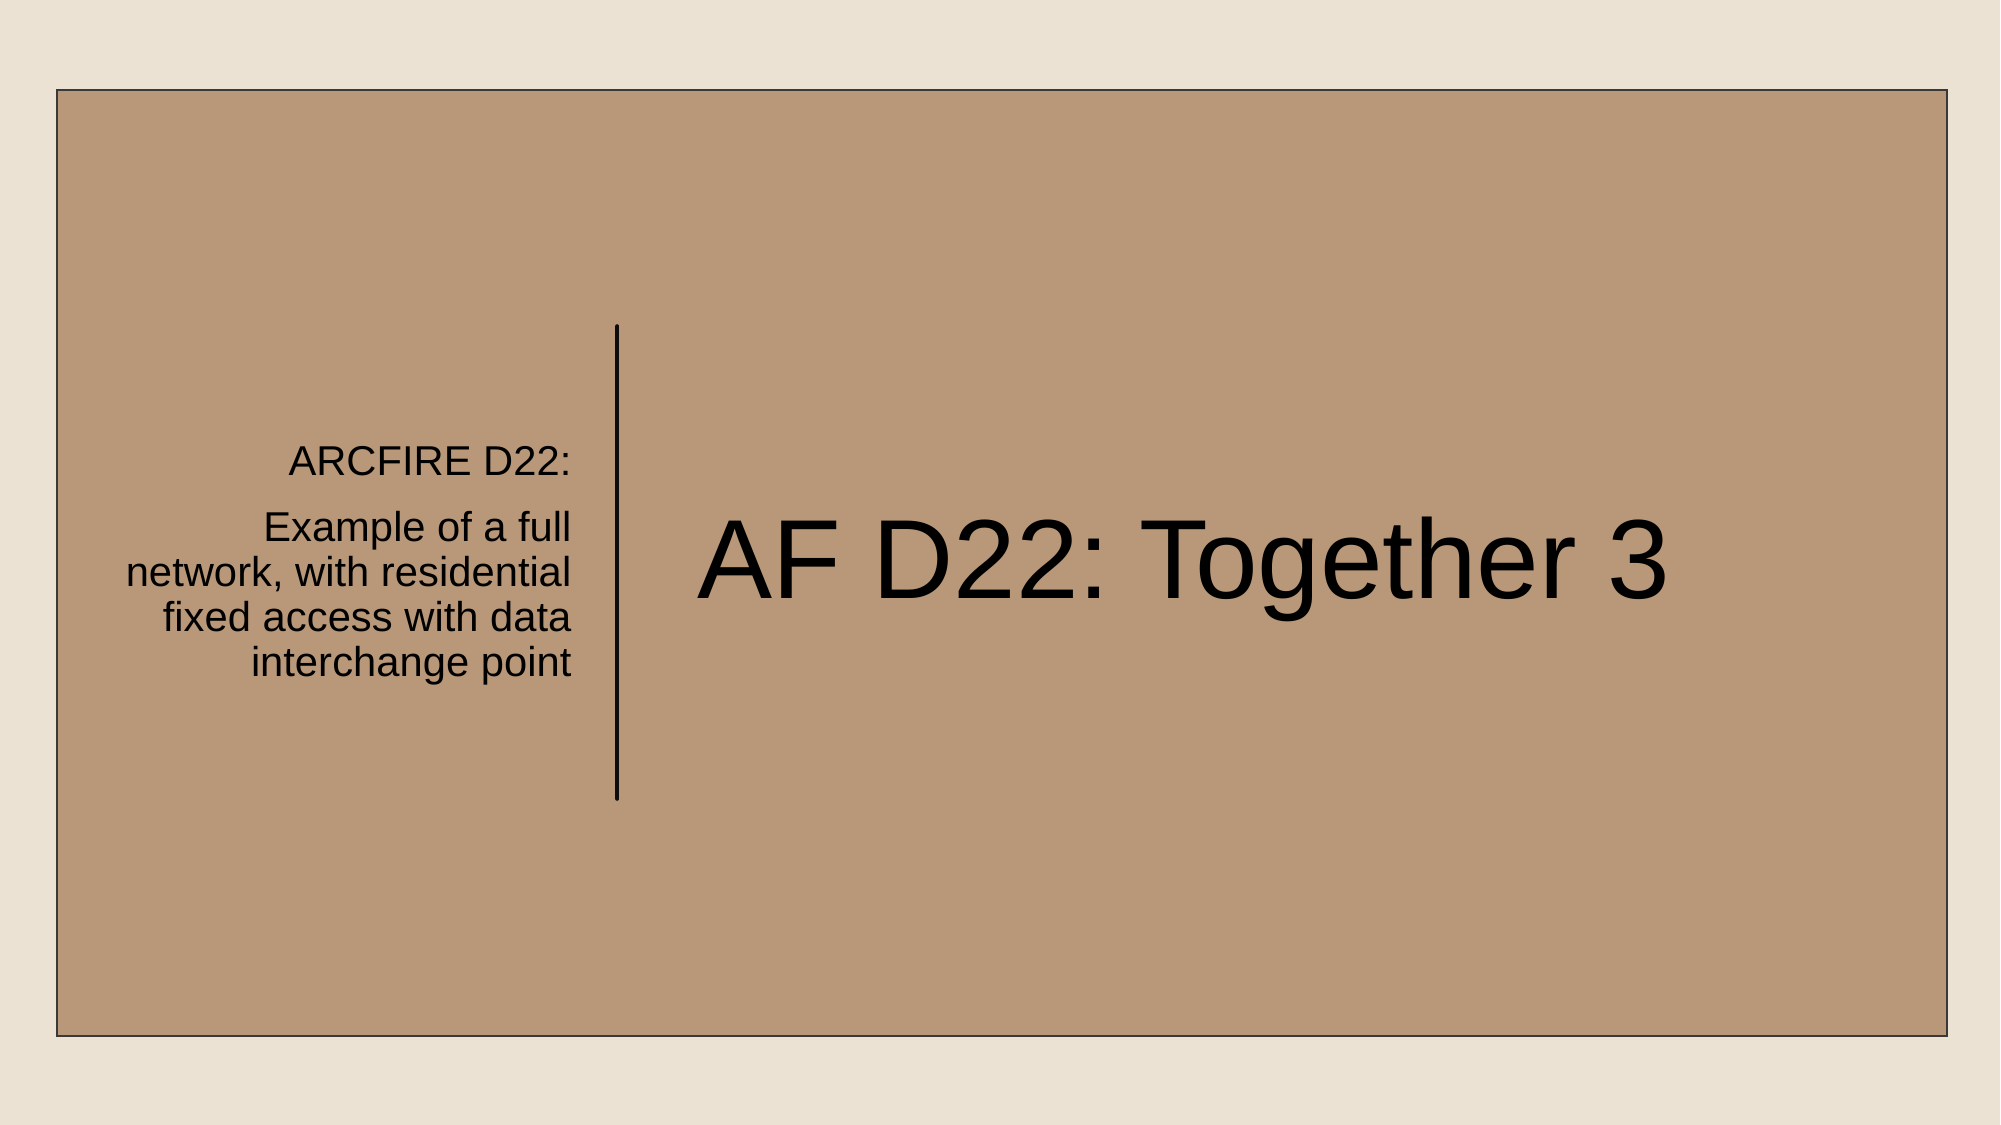

ARCFIRE D22:
Example of a full network, with residential fixed access with data interchange point
# AF D22: Together 3